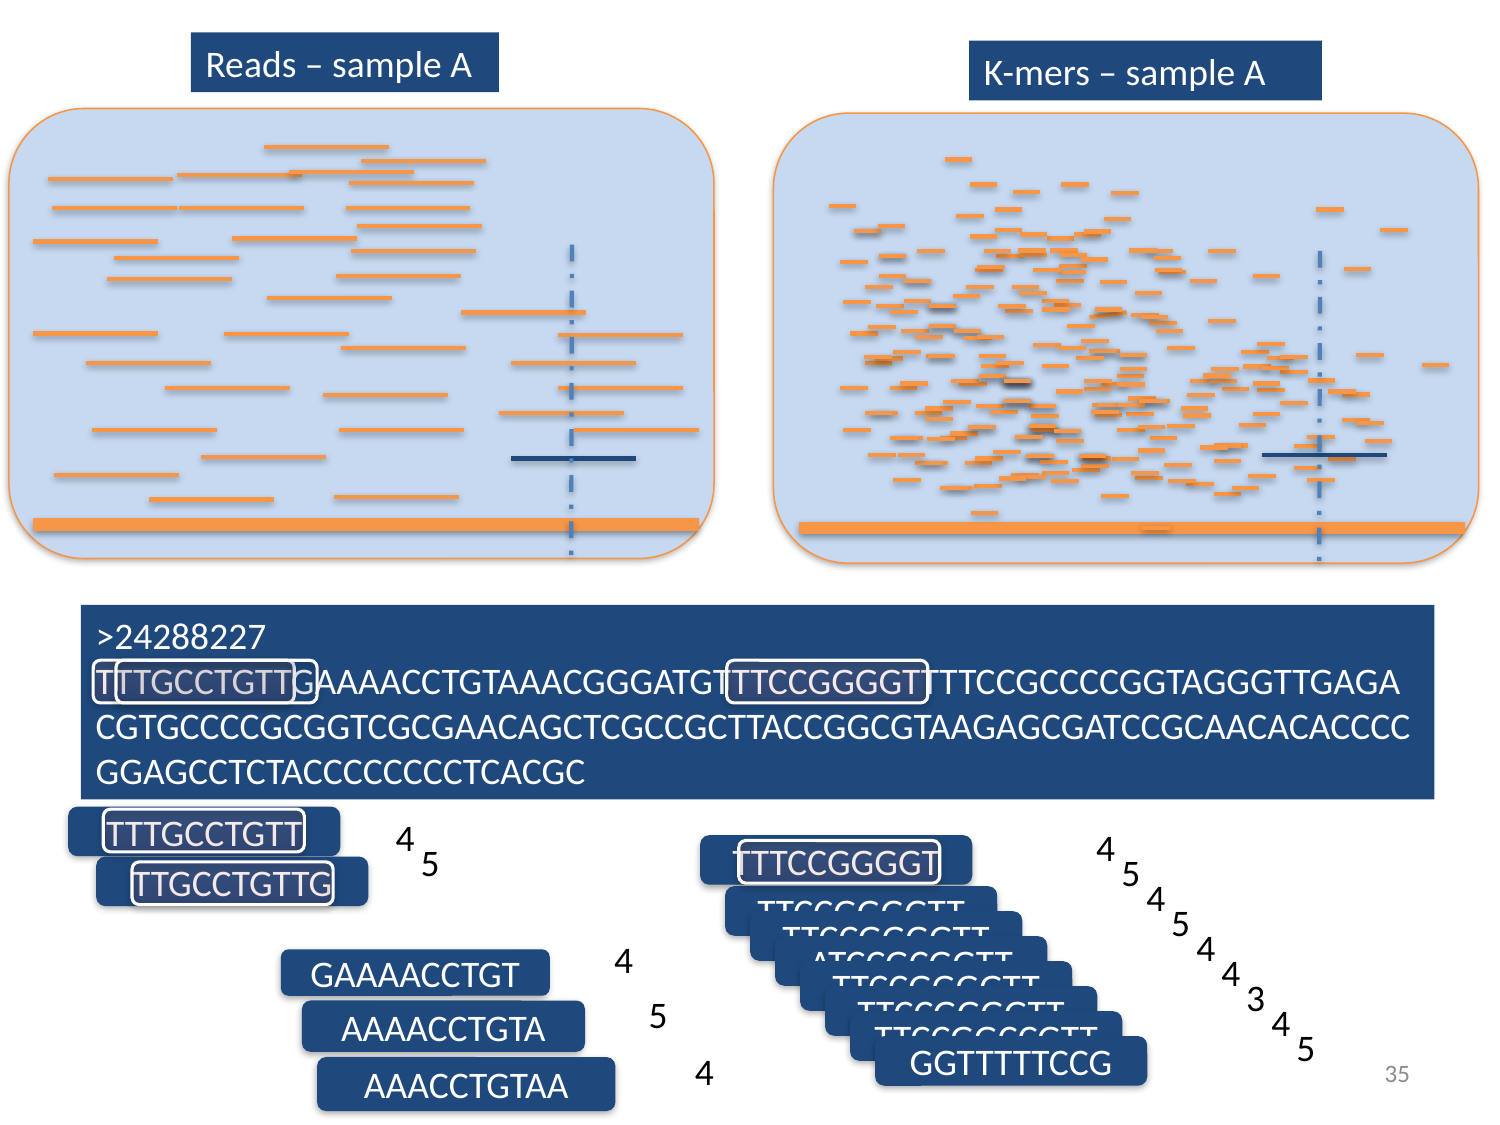

Reads – sample A
K-mers – sample A

>24288227
TTTGCCTGTTGAAAACCTGTAAACGGGATGTTTCCGGGGTTTTCCGCCCCGGTAGGGTTGAGACGTGCCCCGCGGTCGCGAACAGCTCGCCGCTTACCGGCGTAAGAGCGATCCGCAACACACCCCGGAGCCTCTACCCCCCCCTCACGC

4
TTTGCCTGTT

4
5
TTTCCGGGGT

5
TTGCCTGTTG

4
TTCCGGGGTT
5
TTCCGGGGTT
4
4
ATCCGCGGTT
4
GAAAACCTGT
TTCCGGGGTT
3
5
TTCCGGGGTT
4
AAAACCTGTA
TTCCGGCCGTT
5
GGTTTTTCCG
4
35
AAACCTGTAA